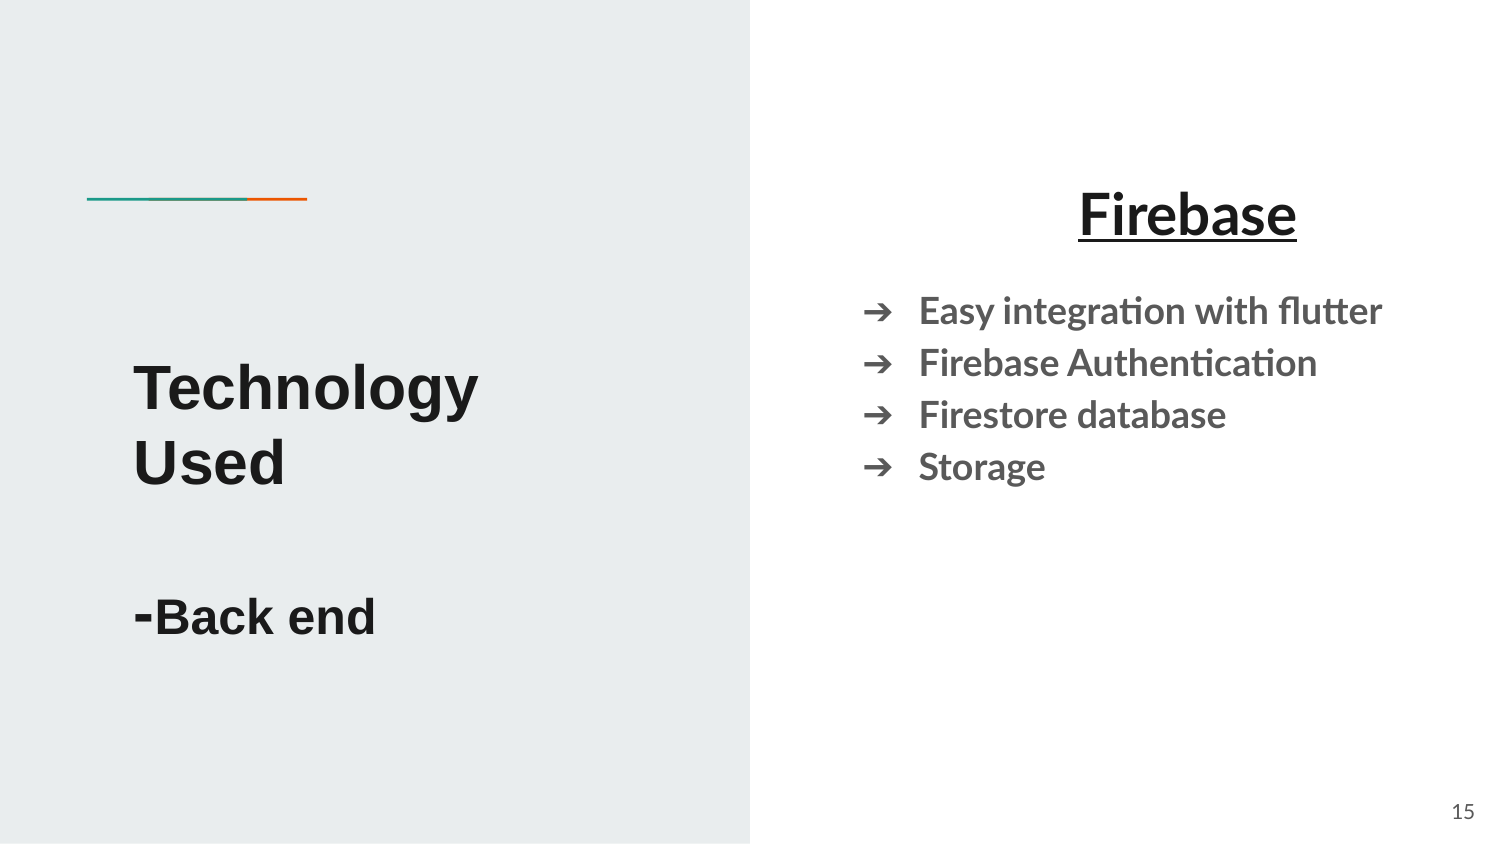

Firebase
Easy integration with flutter
Firebase Authentication
Firestore database
Storage
# Technology Used

-Back end

15